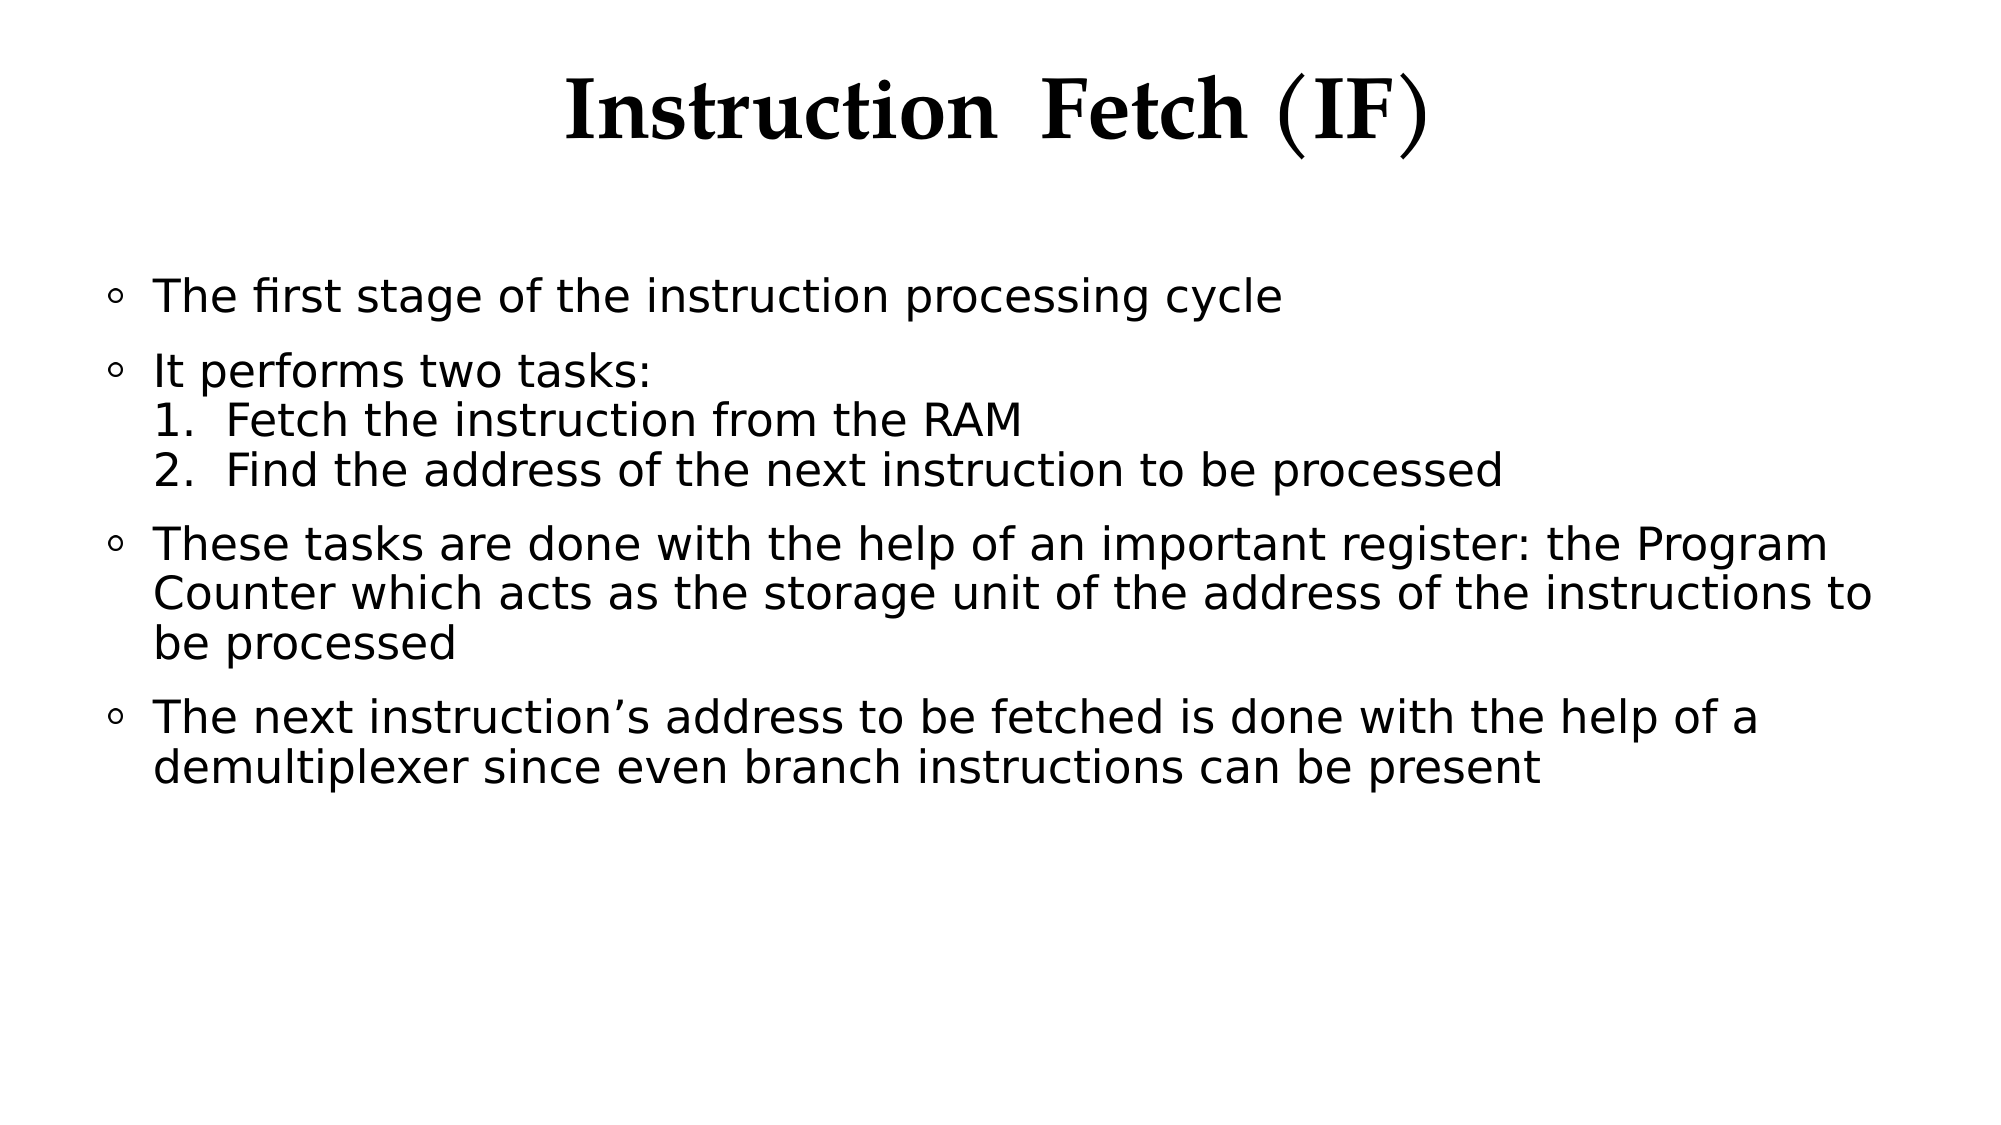

# Instruction  Fetch (IF)

The first stage of the instruction processing cycle
It performs two tasks:
1.  Fetch the instruction from the RAM
2.  Find the address of the next instruction to be processed
These tasks are done with the help of an important register: the Program Counter which acts as the storage unit of the address of the instructions to be processed
The next instruction’s address to be fetched is done with the help of a demultiplexer since even branch instructions can be present